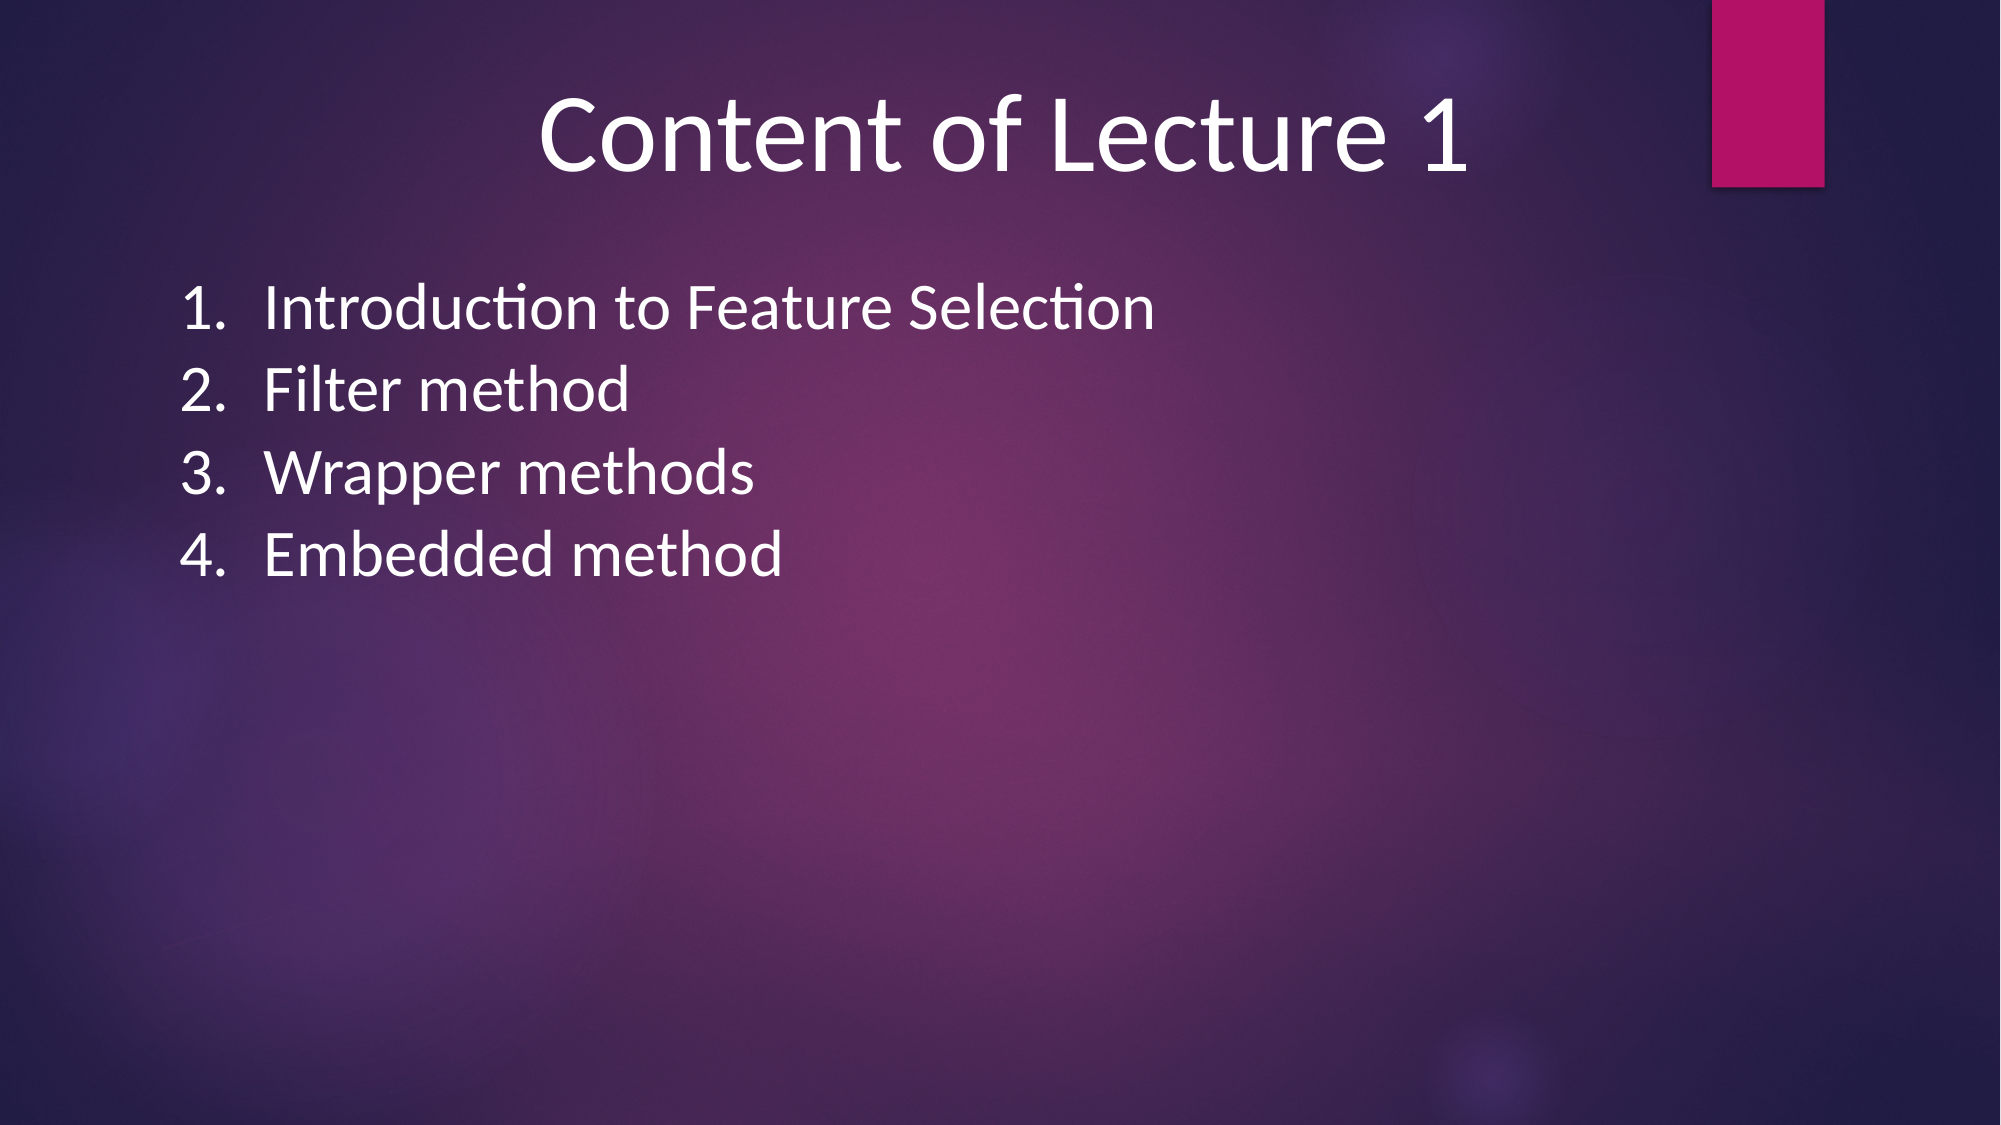

Content of Lecture 1
Introduction to Feature Selection
Filter method
Wrapper methods
Embedded method